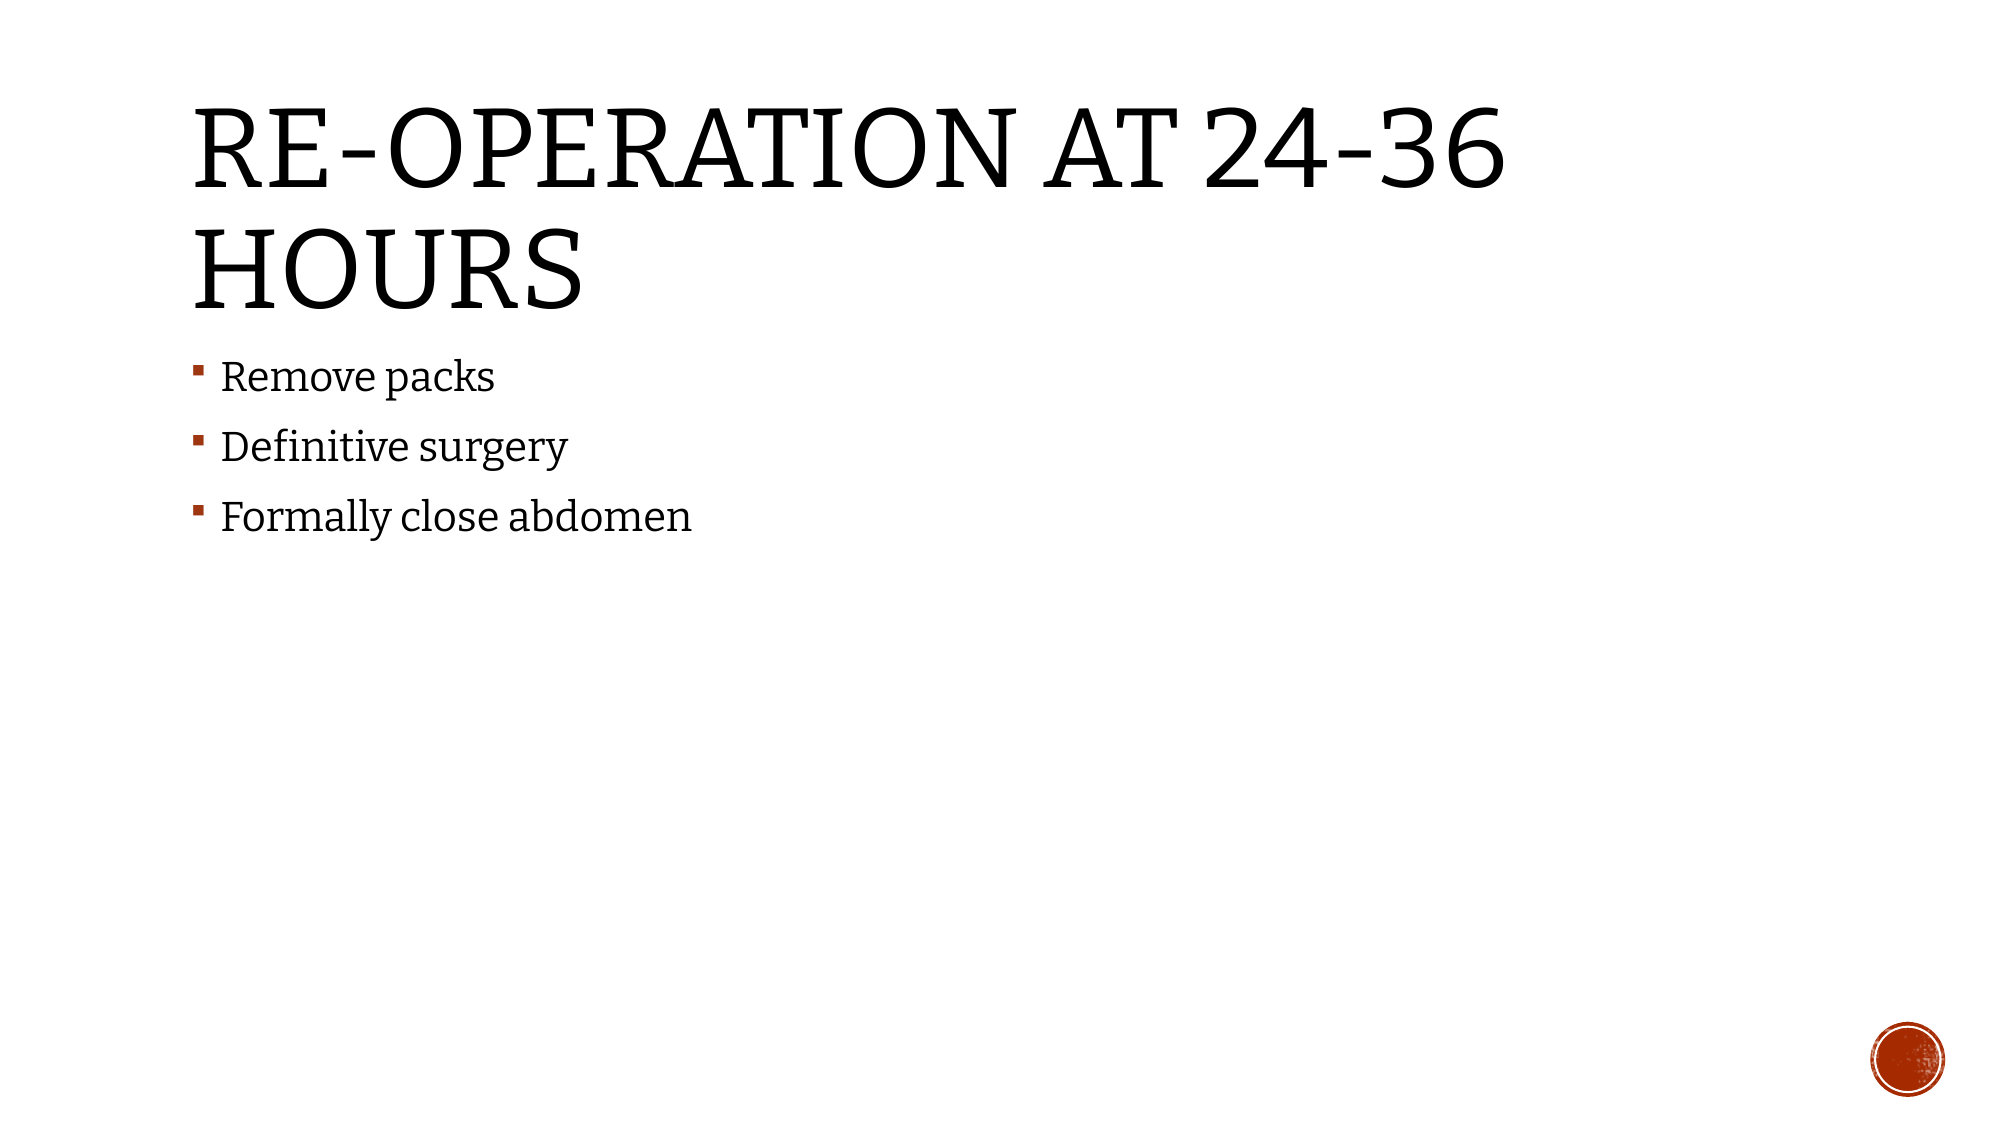

# Re-operation at 24-36 hours
Remove packs
Definitive surgery
Formally close abdomen